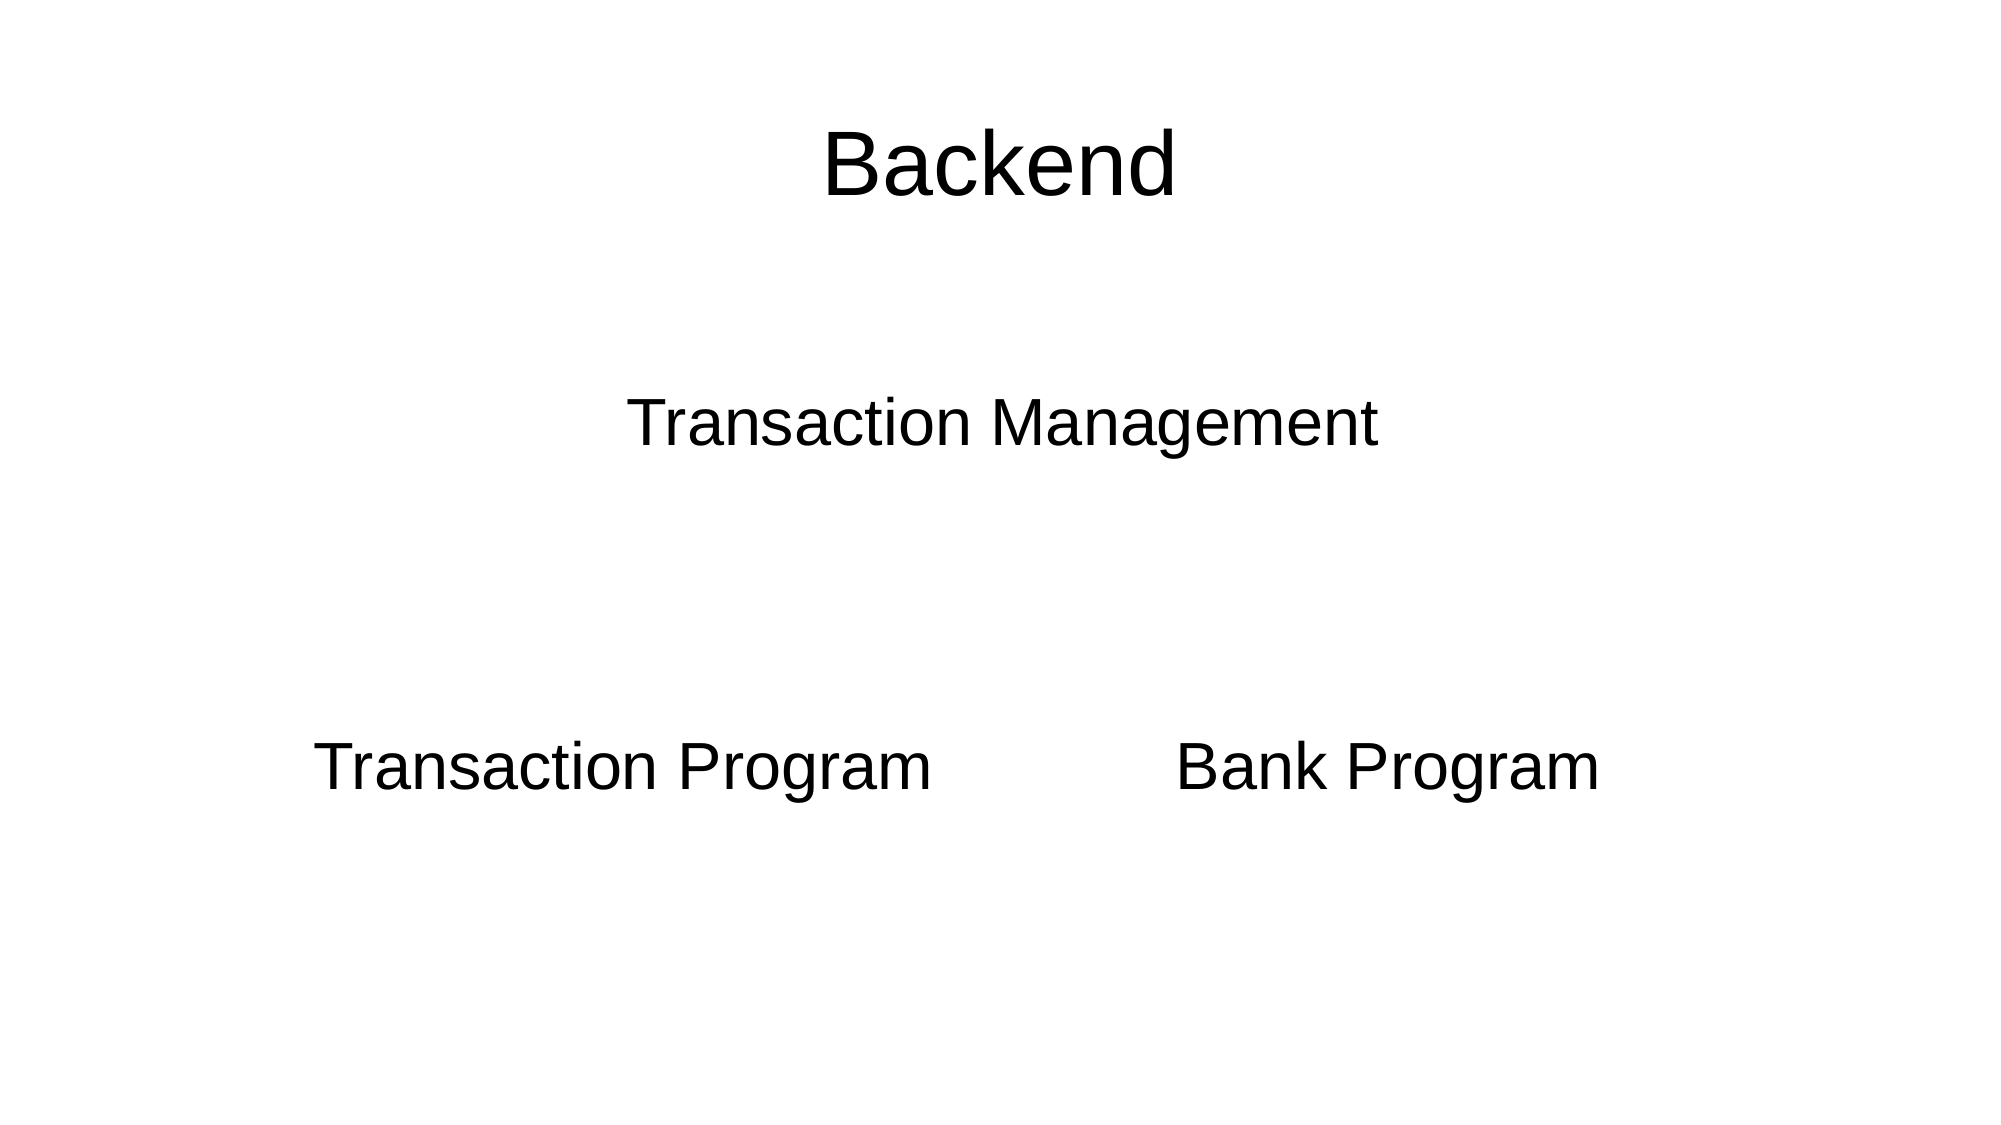

# Backend
Transaction Management
Transaction Program
Bank Program